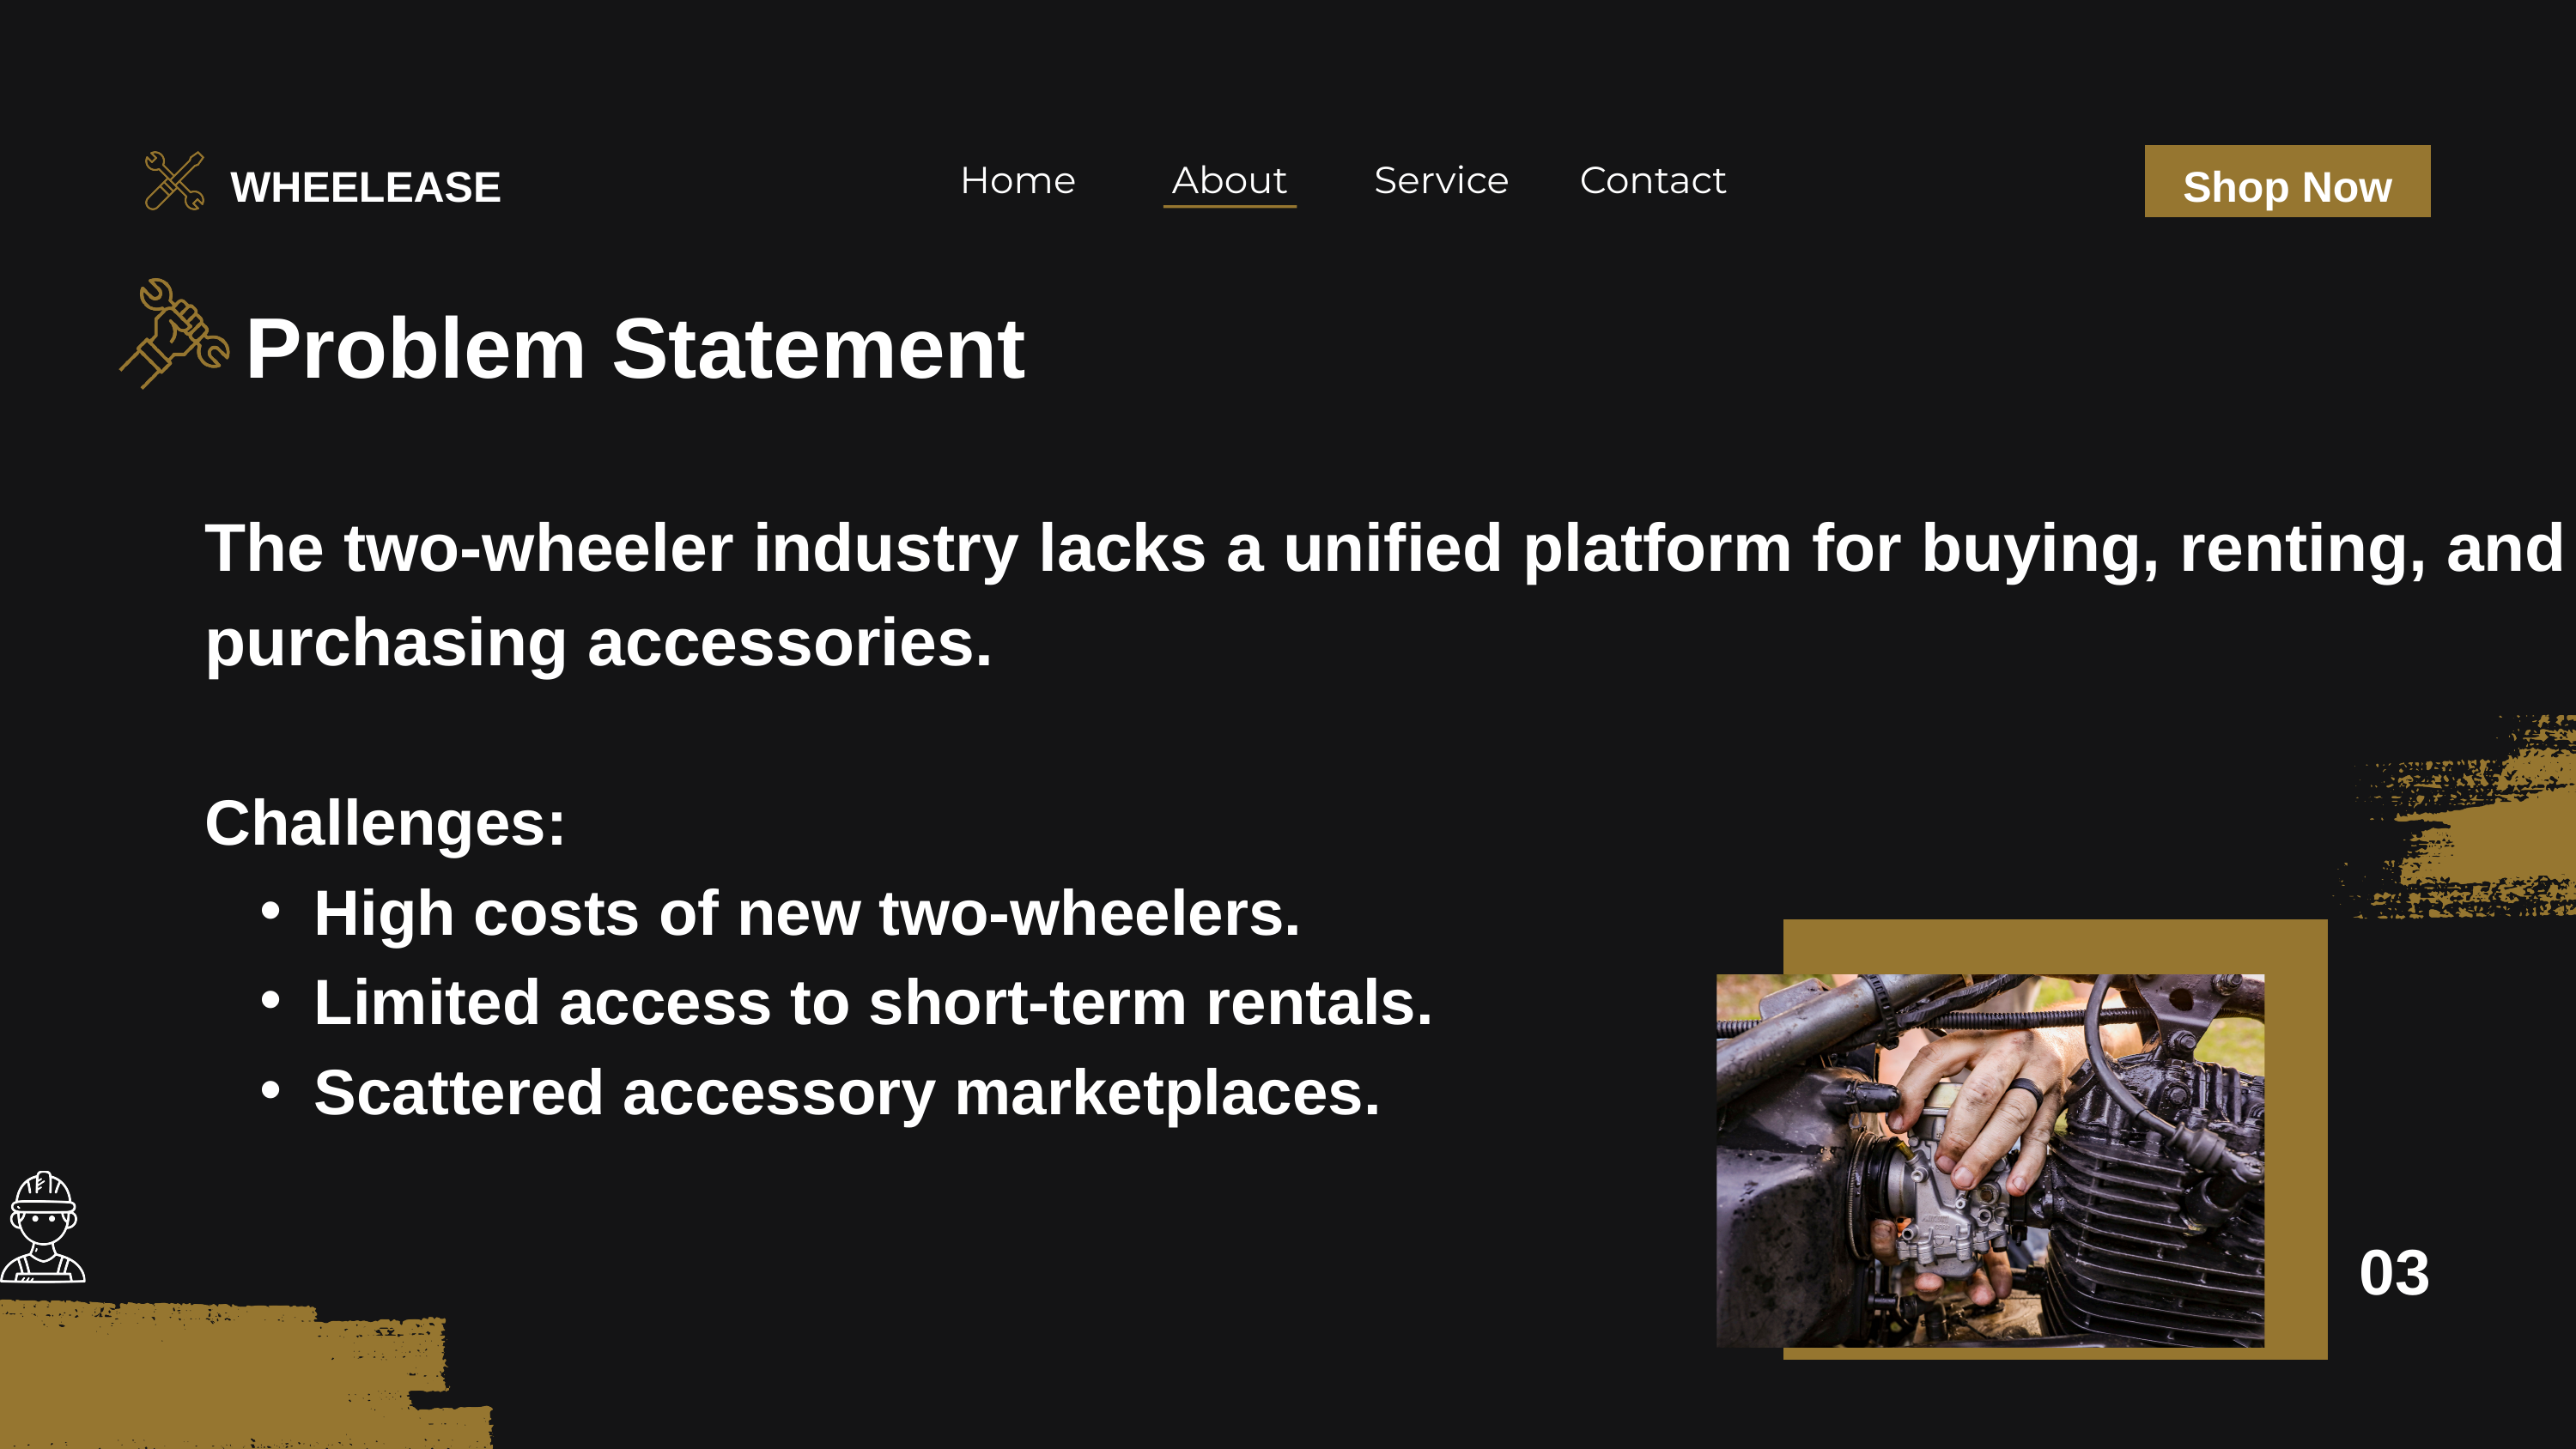

Home
About
Service
Contact
WHEELEASE
Shop Now

Problem Statement

The two-wheeler industry lacks a unified platform for buying, renting, and purchasing accessories.

Challenges:
High costs of new two-wheelers.
Limited access to short-term rentals.
Scattered accessory marketplaces.
Read More

That all aspects of motorcycle safety, such as brakes, tires, and steering systems.

03